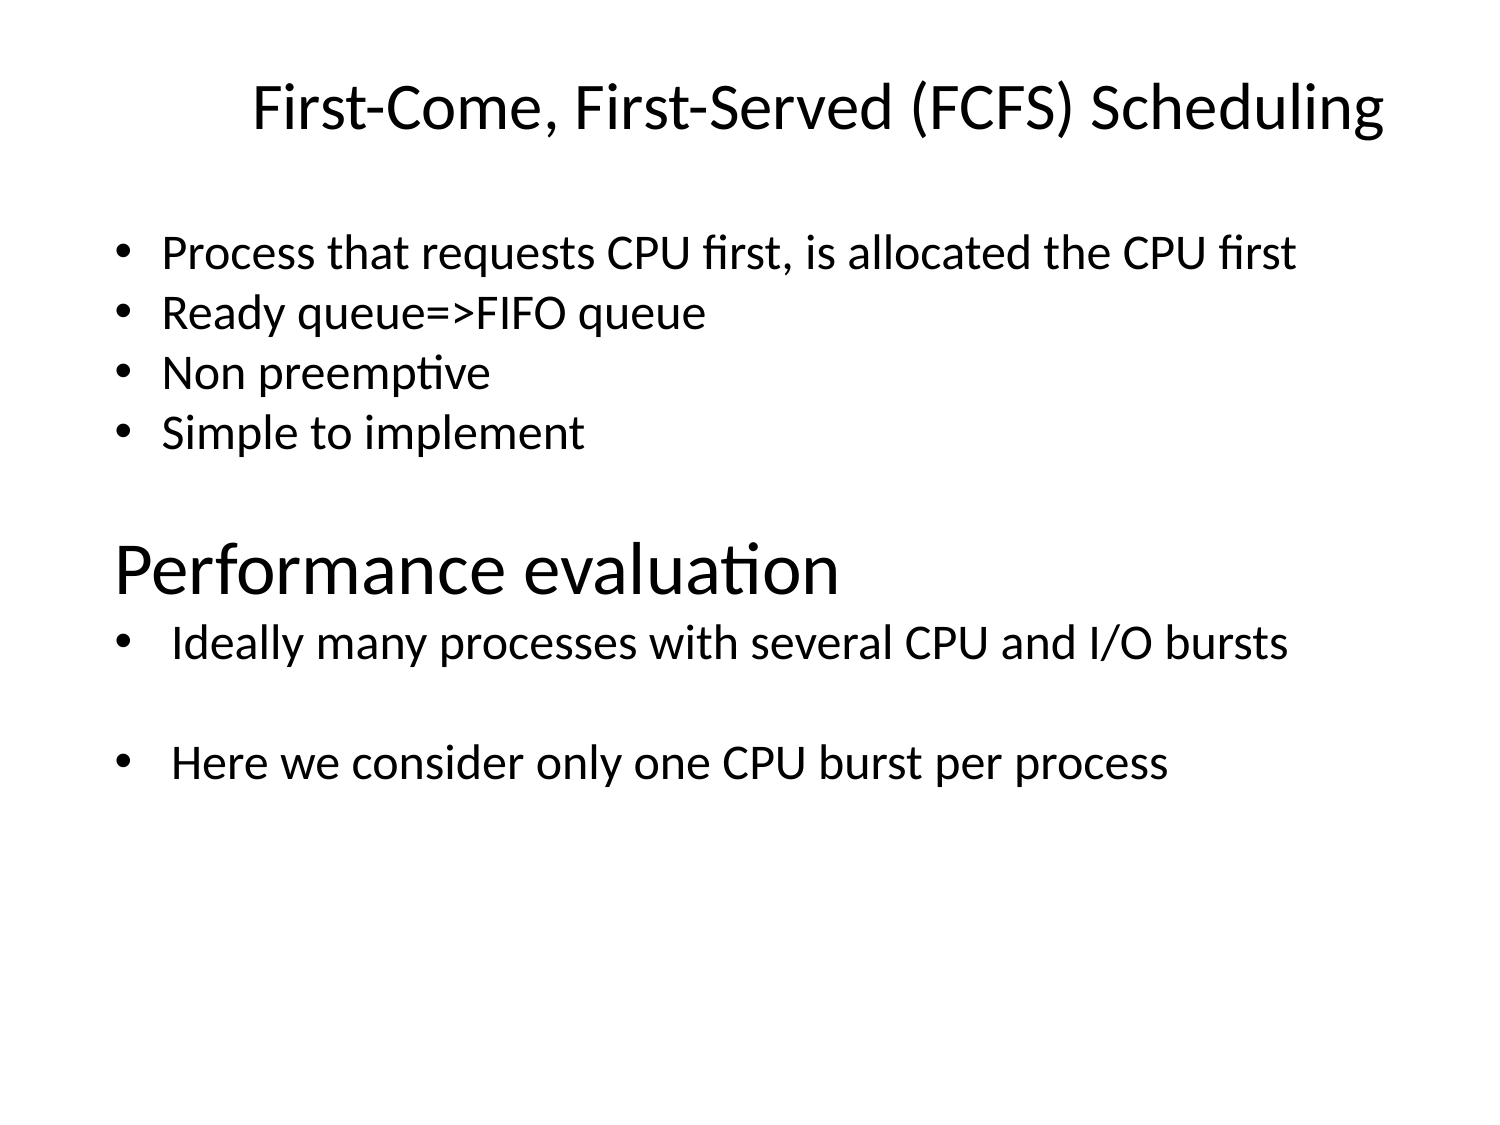

# First-Come, First-Served (FCFS) Scheduling
Process that requests CPU first, is allocated the CPU first
Ready queue=>FIFO queue
Non preemptive
Simple to implement

Performance evaluation
Ideally many processes with several CPU and I/O bursts

Here we consider only one CPU burst per process